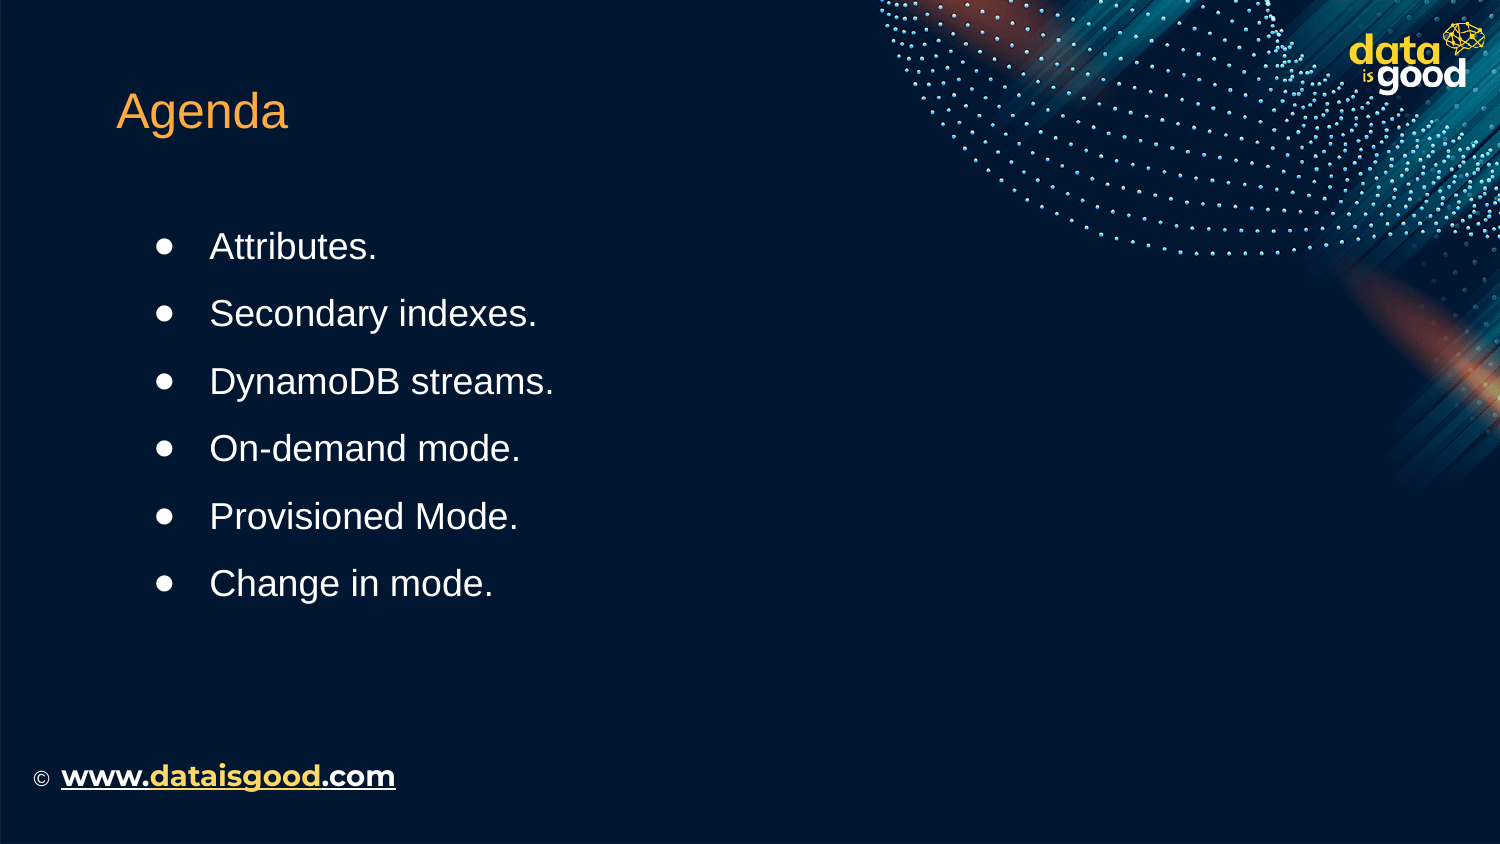

# Agenda
Attributes.
Secondary indexes.
DynamoDB streams.
On-demand mode.
Provisioned Mode.
Change in mode.